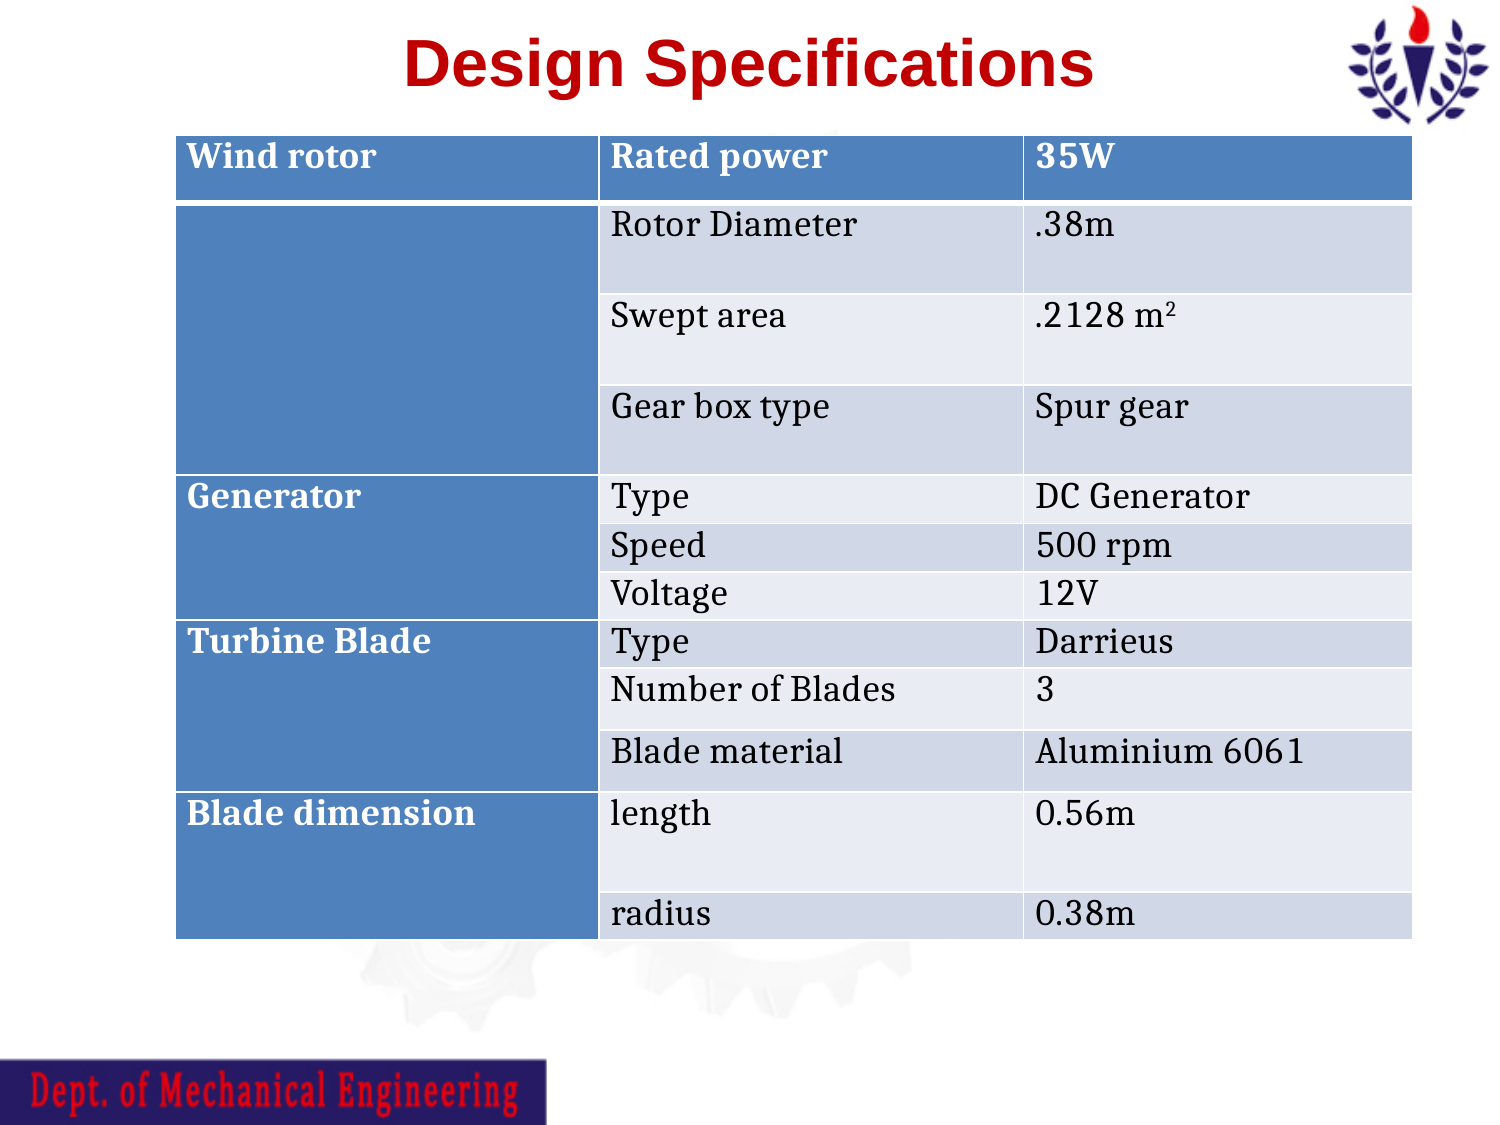

Design Specifications
| Wind rotor | Rated power | 35W |
| --- | --- | --- |
|  | Rotor Diameter | .38m |
|  | Swept area | .2128 m2 |
|  | Gear box type | Spur gear |
| Generator | Type | DC Generator |
|  | Speed | 500 rpm |
|  | Voltage | 12V |
| Turbine Blade | Type | Darrieus |
|  | Number of Blades | 3 |
|  | Blade material | Aluminium 6061 |
| Blade dimension | length | 0.56m |
|  | radius | 0.38m |